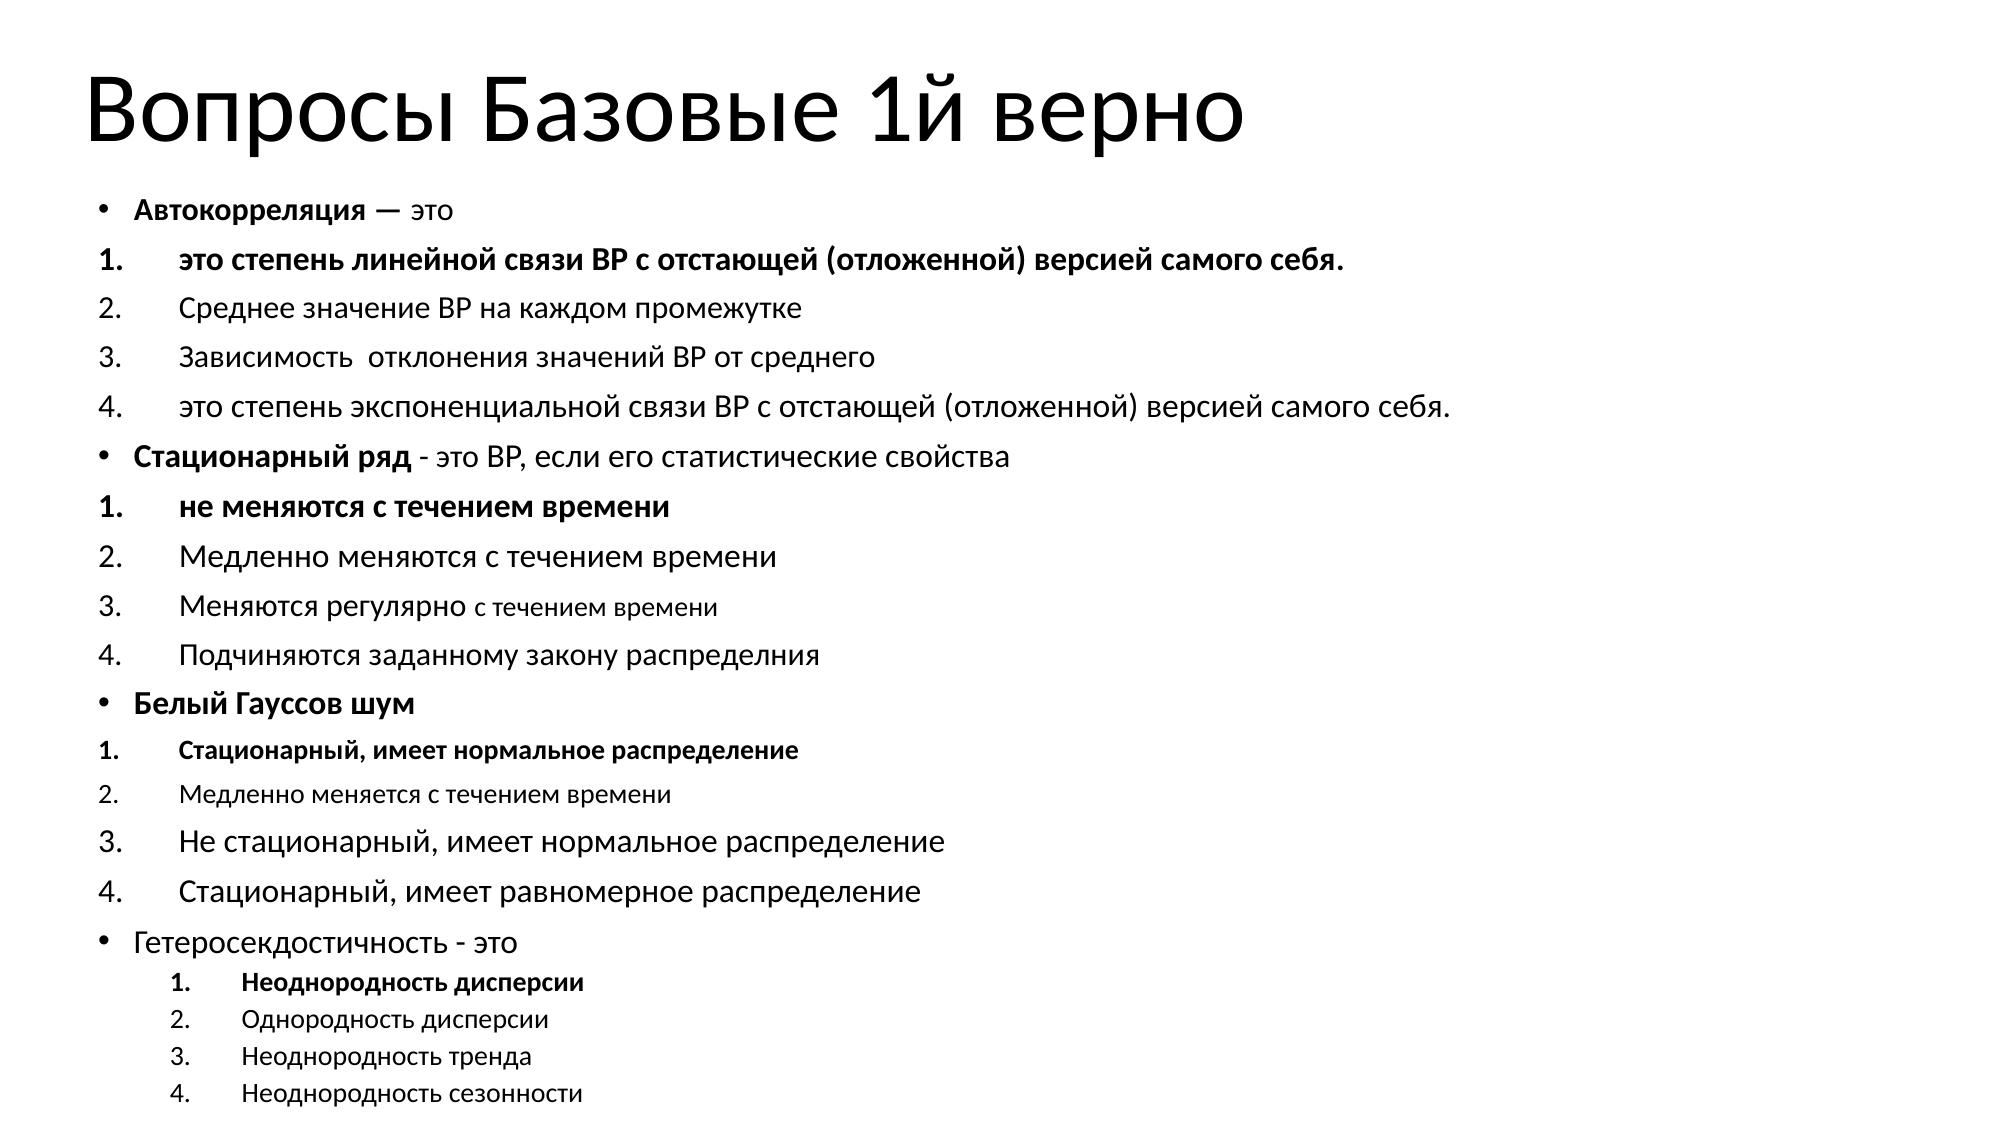

# Вопросы Базовые 1й верно
Автокорреляция — это
это степень линейной связи ВР с отстающей (отложенной) версией самого себя.
Среднее значение ВР на каждом промежутке
Зависимость  отклонения значений ВР от среднего
это степень экспоненциальной связи ВР с отстающей (отложенной) версией самого себя.
Стационарный ряд - это ВР, если его статистические свойства
не меняются с течением времени
Медленно меняются с течением времени
Меняются регулярно с течением времени
Подчиняются заданному закону распределния
Белый Гауссов шум
Стационарный, имеет нормальное распределение
Медленно меняется с течением времени
Не стационарный, имеет нормальное распределение
Стационарный, имеет равномерное распределение
Гетеросекдостичность - это
Неоднородность дисперсии
Однородность дисперсии
Неоднородность тренда
Неоднородность сезонности